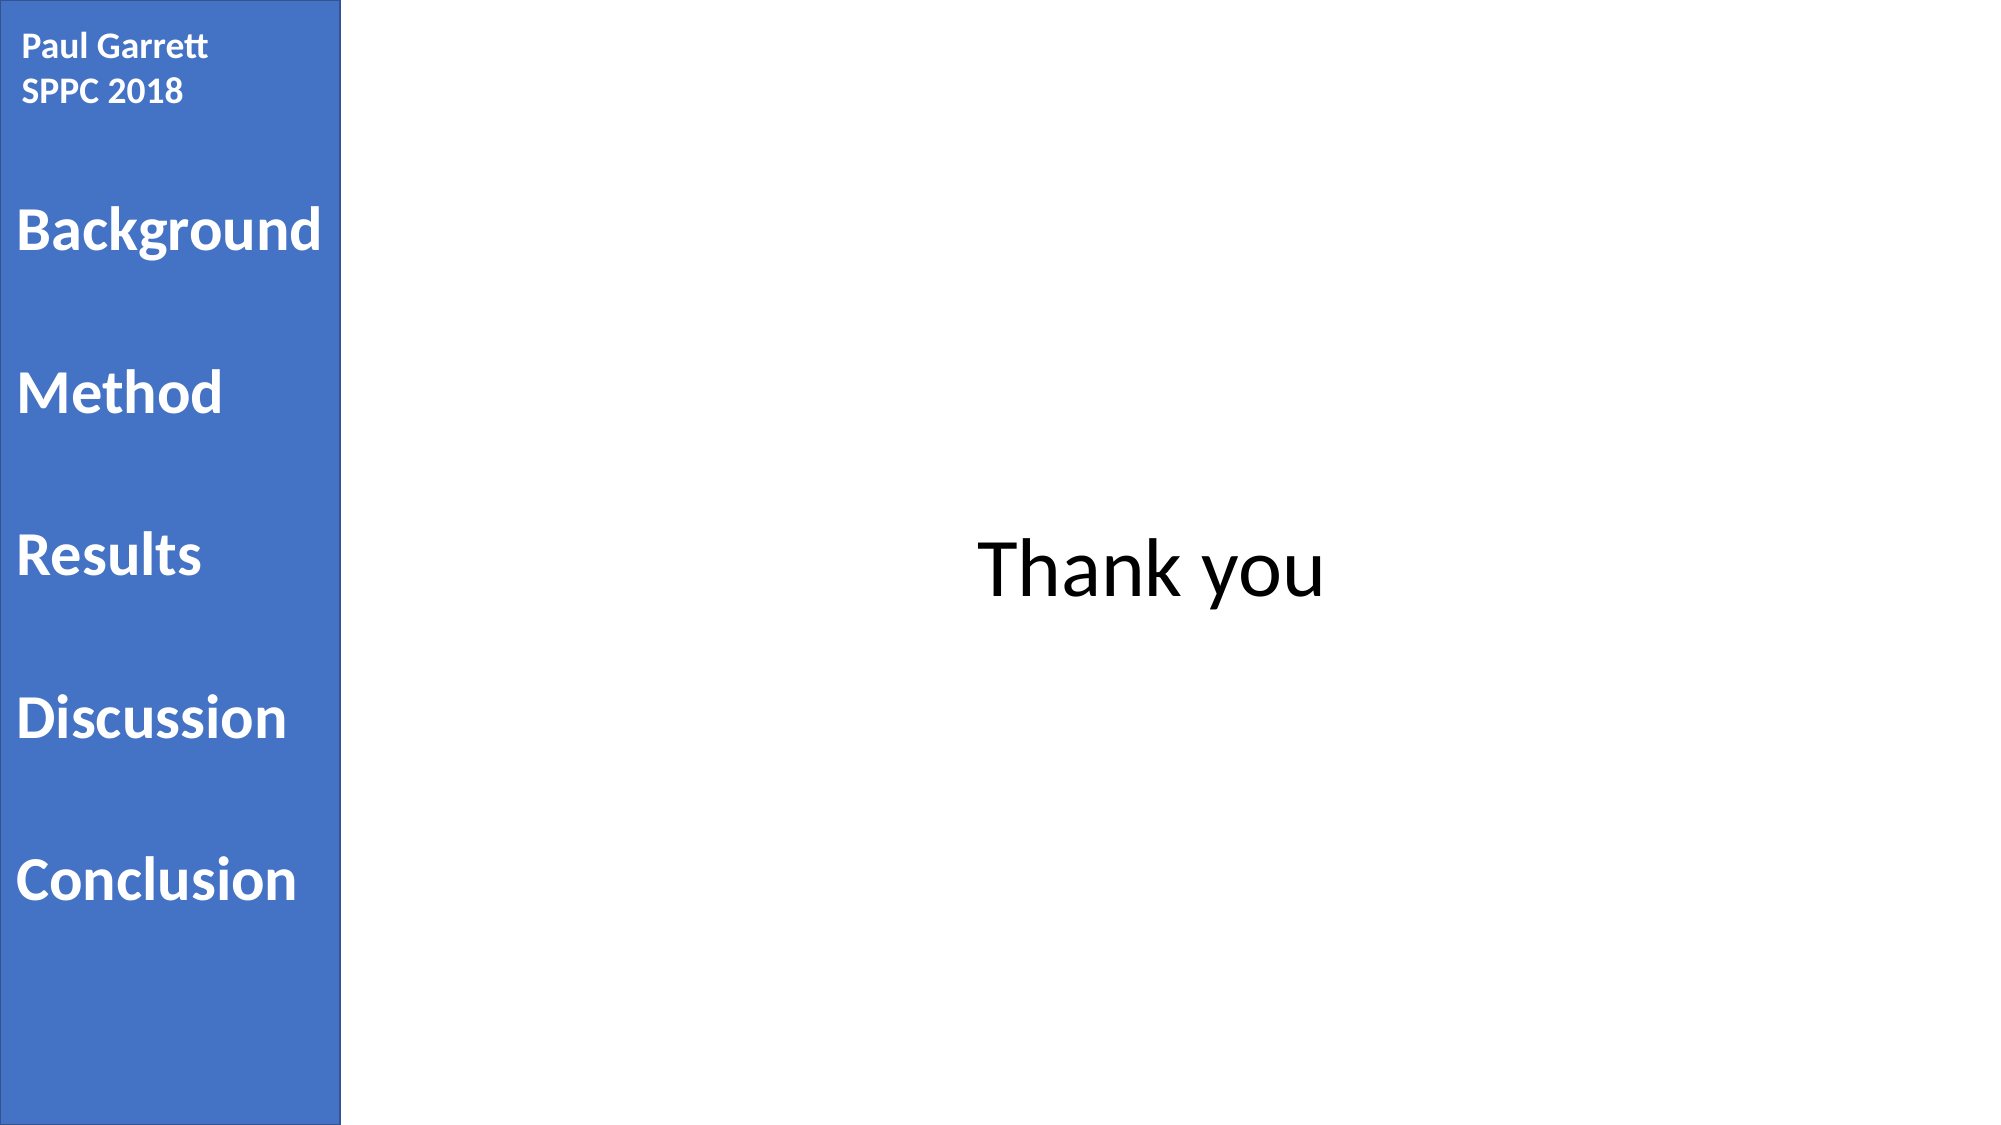

Paul Garrett
SPPC 2018
Background

Method

Results

Discussion

Conclusion

# Thank you